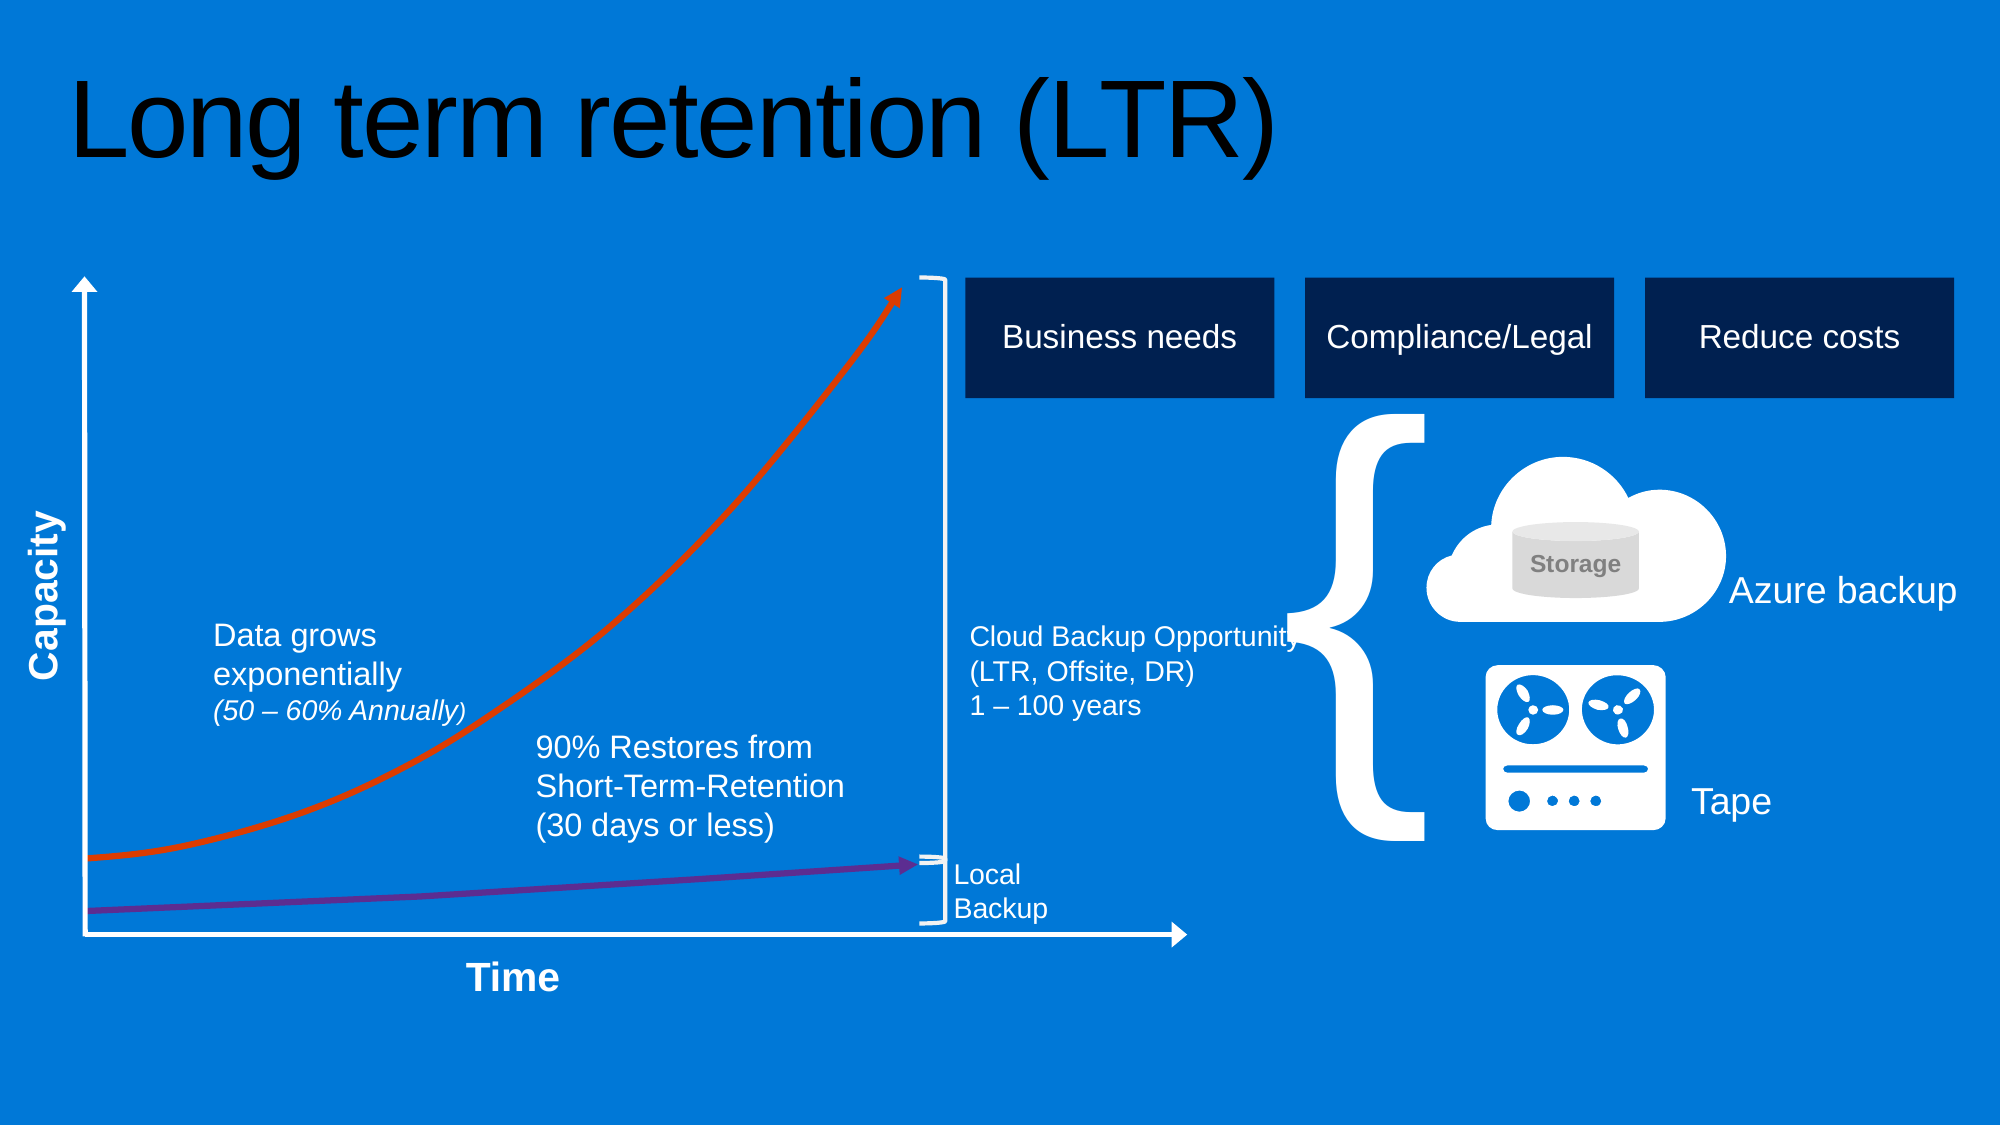

# Long term retention (LTR)

Business needs
Compliance/Legal
Reduce costs

}

Azure backup

Tape
Storage
Capacity

Data grows
exponentially
(50 – 60% Annually)
Cloud Backup Opportunity
(LTR, Offsite, DR)
1 – 100 years

90% Restores from Short-Term-Retention (30 days or less)
Local Backup

Time